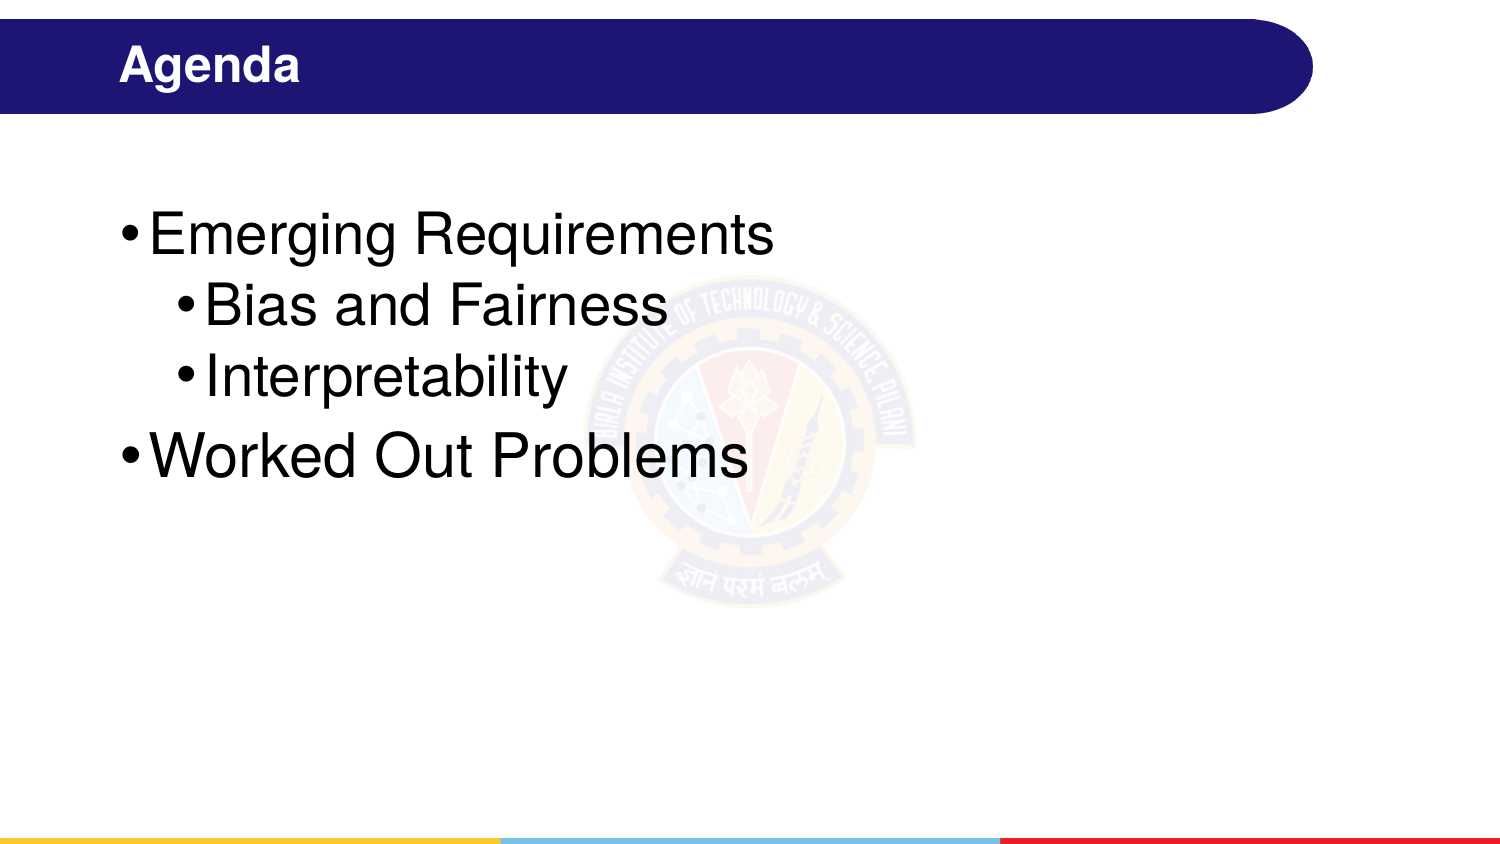

# Agenda

Emerging Requirements
Bias and Fairness
Interpretability
Worked Out Problems